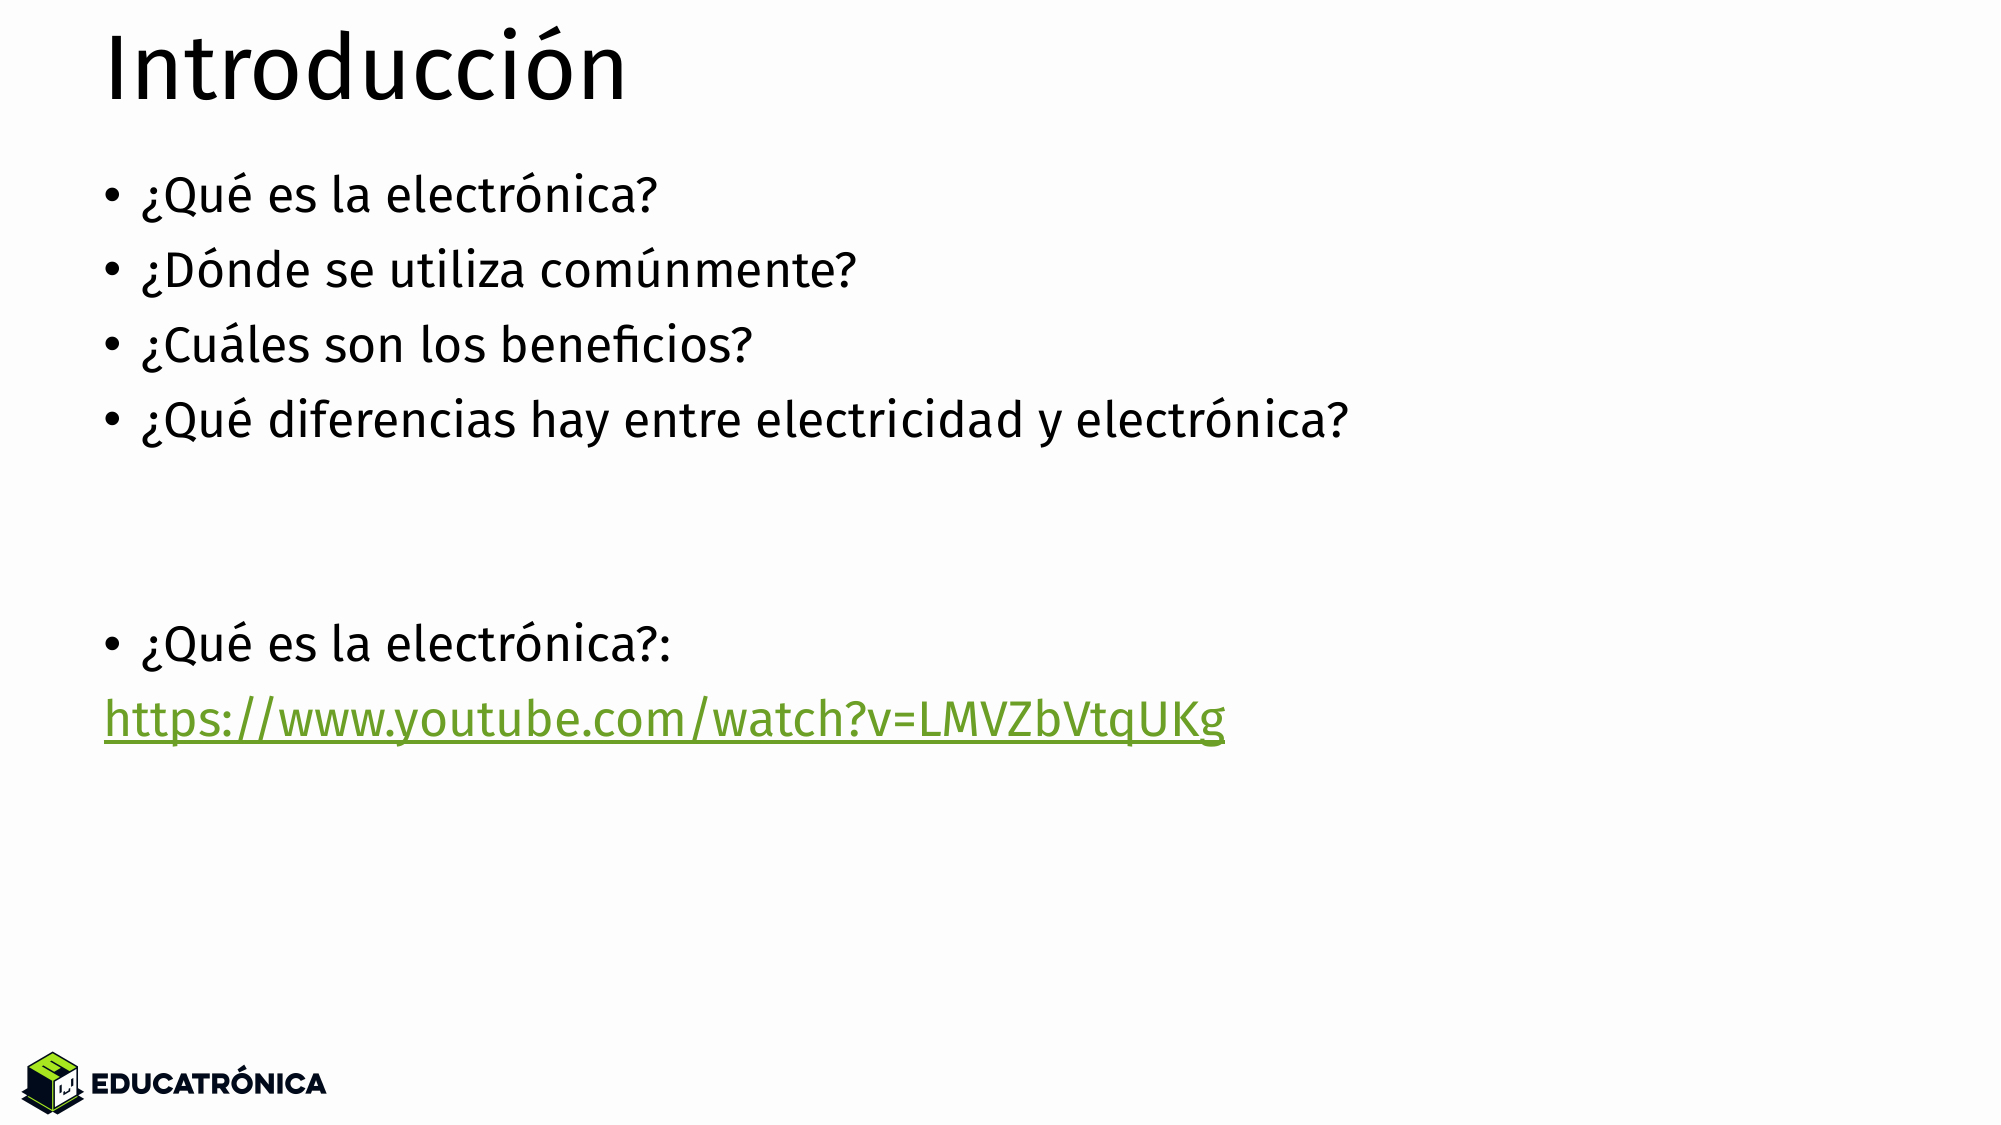

# Introducción
¿Qué es la electrónica?
¿Dónde se utiliza comúnmente?
¿Cuáles son los beneficios?
¿Qué diferencias hay entre electricidad y electrónica?

¿Qué es la electrónica?:
https://www.youtube.com/watch?v=LMVZbVtqUKg